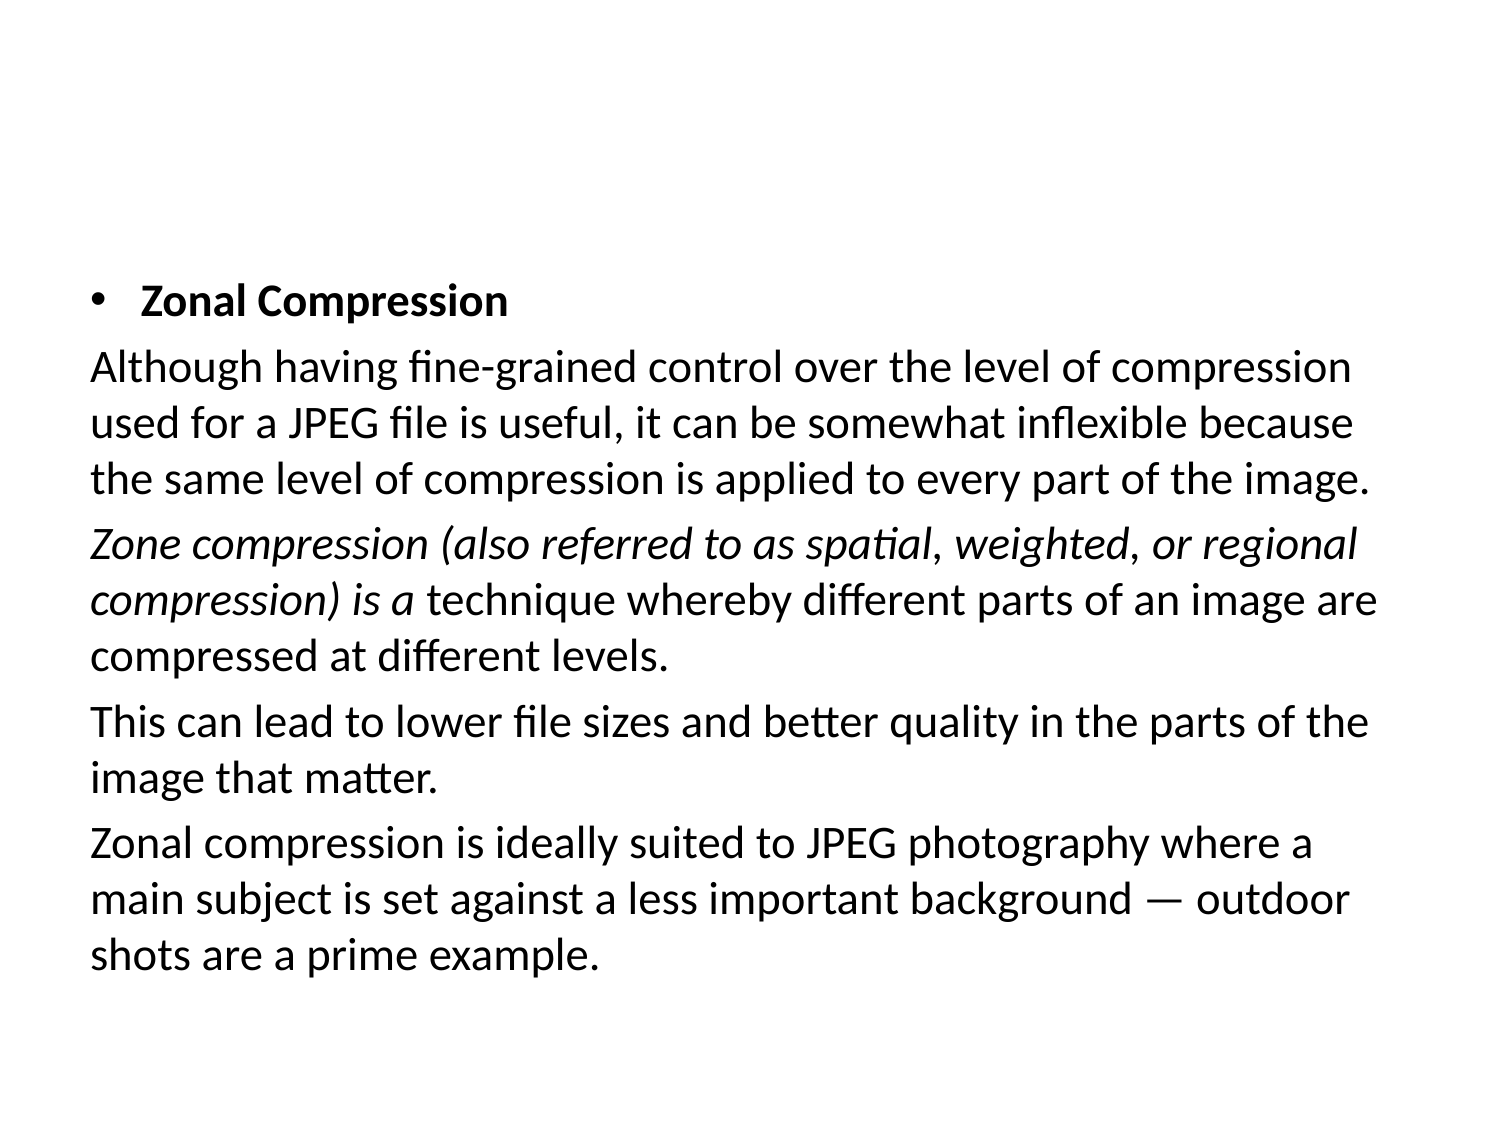

#
Zonal Compression
Although having fine-grained control over the level of compression used for a JPEG file is useful, it can be somewhat inflexible because the same level of compression is applied to every part of the image.
Zone compression (also referred to as spatial, weighted, or regional compression) is a technique whereby different parts of an image are compressed at different levels.
This can lead to lower file sizes and better quality in the parts of the image that matter.
Zonal compression is ideally suited to JPEG photography where a main subject is set against a less important background — outdoor shots are a prime example.